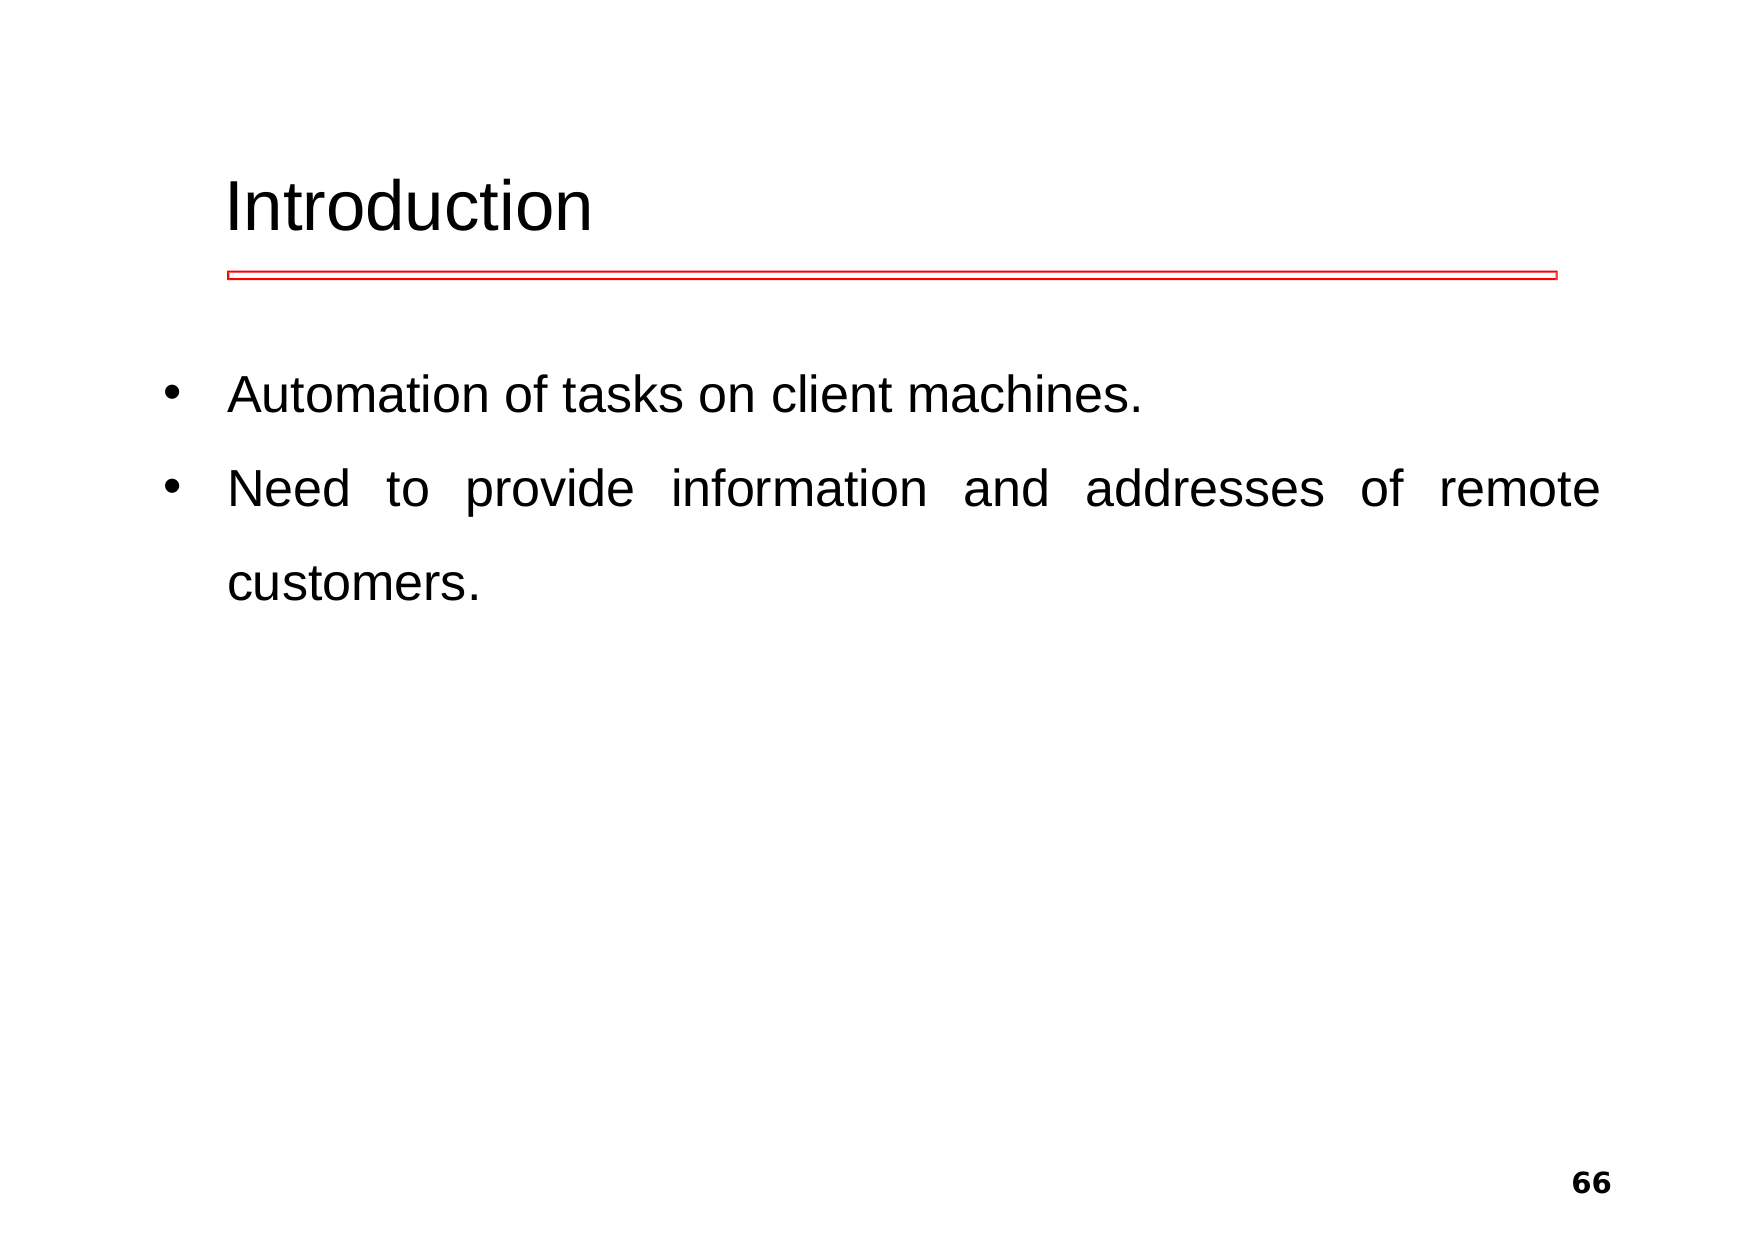

# Introduction
Automation of tasks on client machines.
Need to provide information and addresses of remote customers.
66